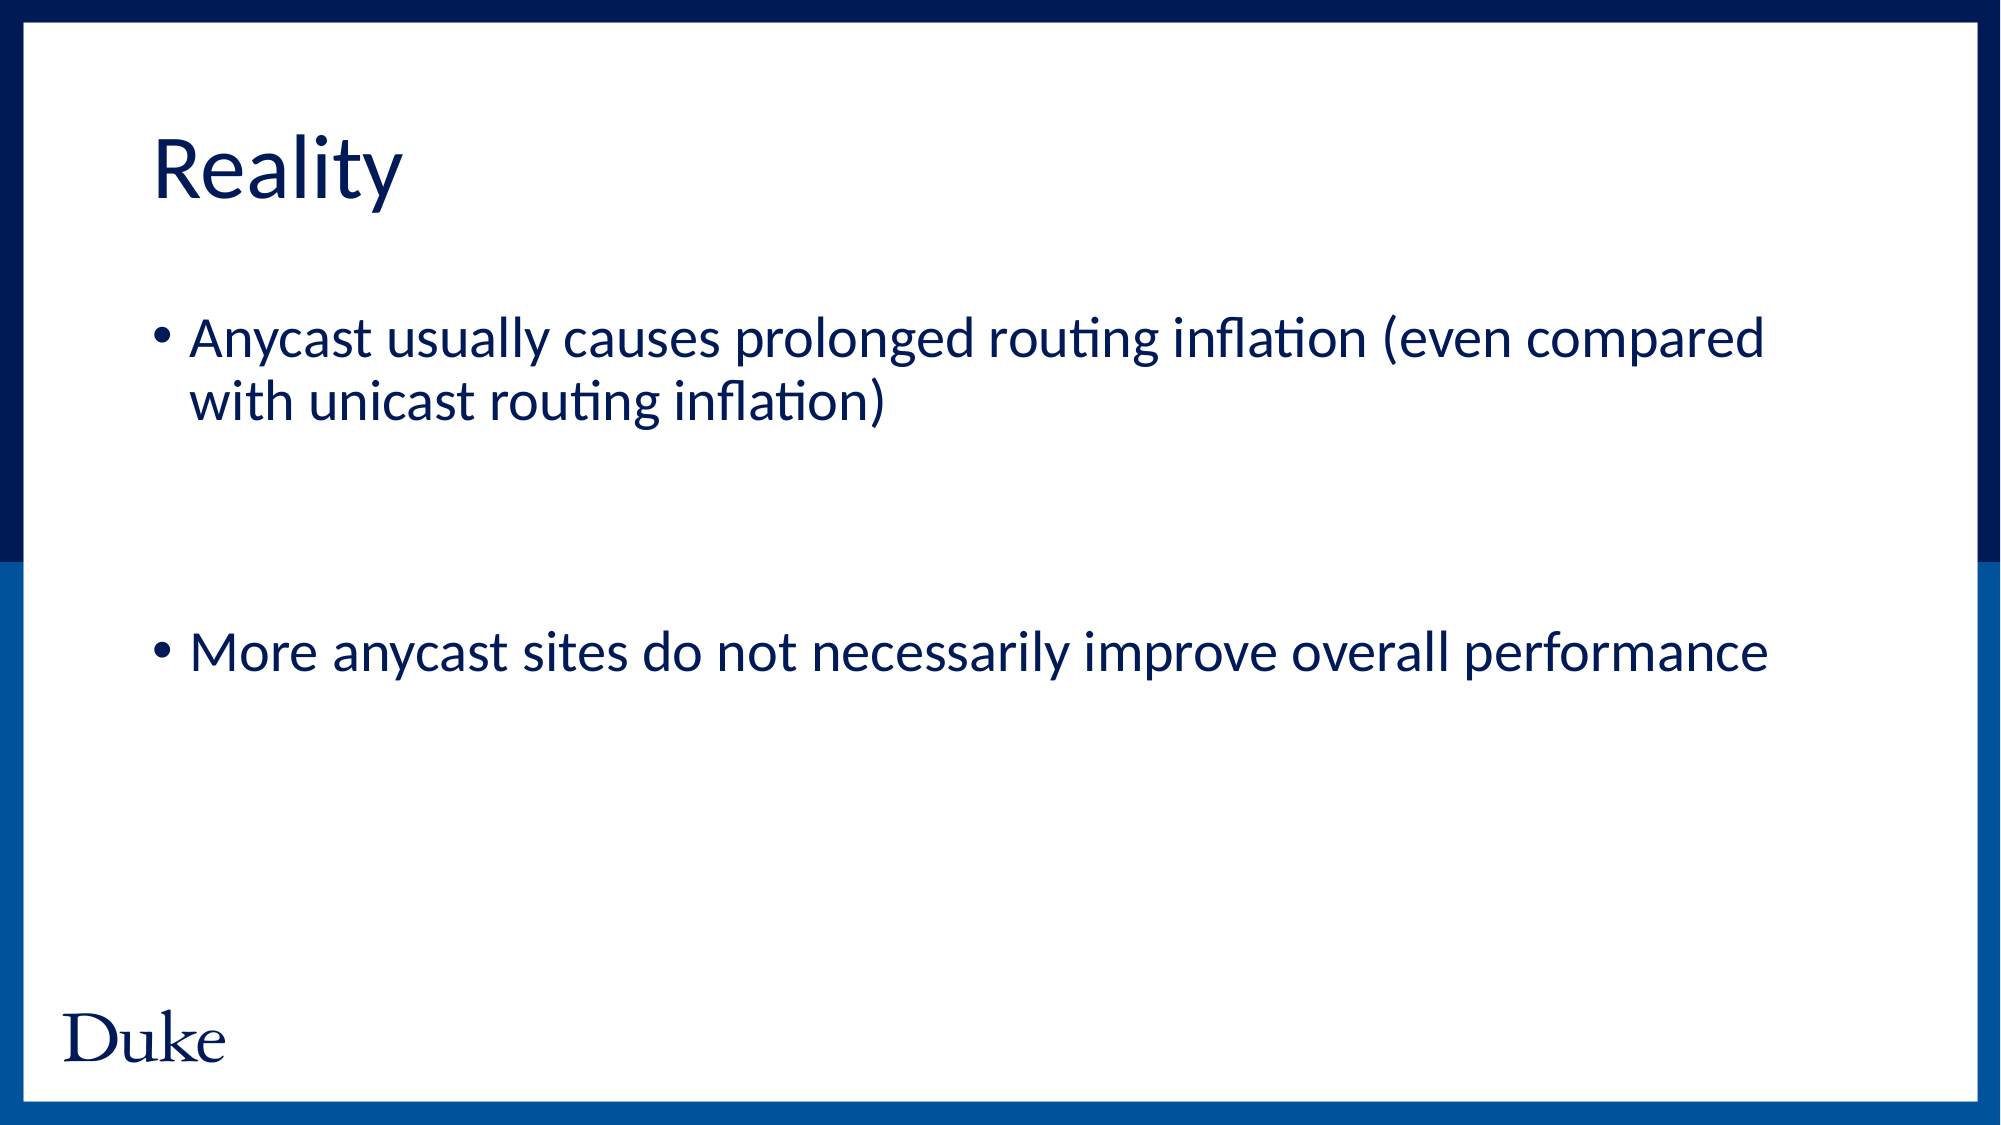

# Reality
Anycast usually causes prolonged routing inflation (even compared with unicast routing inflation)

More anycast sites do not necessarily improve overall performance